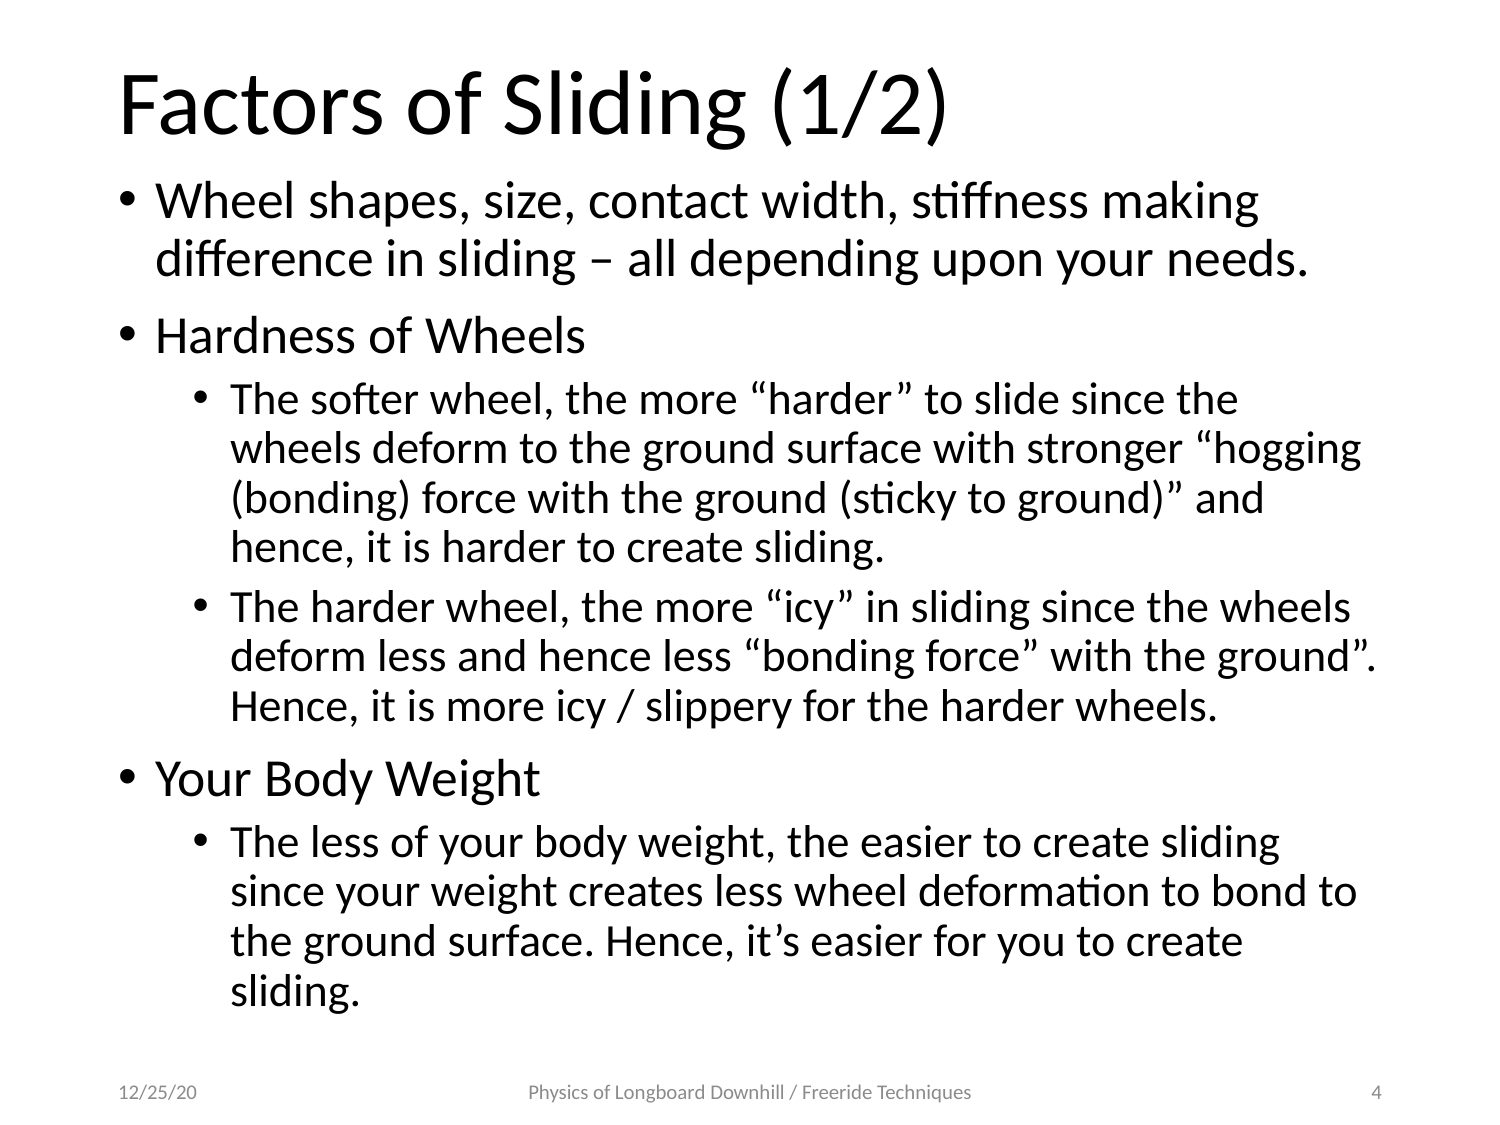

# Factors of Sliding (1/2)
Wheel shapes, size, contact width, stiffness making difference in sliding – all depending upon your needs.
Hardness of Wheels
The softer wheel, the more “harder” to slide since the wheels deform to the ground surface with stronger “hogging (bonding) force with the ground (sticky to ground)” and hence, it is harder to create sliding.
The harder wheel, the more “icy” in sliding since the wheels deform less and hence less “bonding force” with the ground”. Hence, it is more icy / slippery for the harder wheels.
Your Body Weight
The less of your body weight, the easier to create sliding since your weight creates less wheel deformation to bond to the ground surface. Hence, it’s easier for you to create sliding.
12/25/20
Physics of Longboard Downhill / Freeride Techniques
4